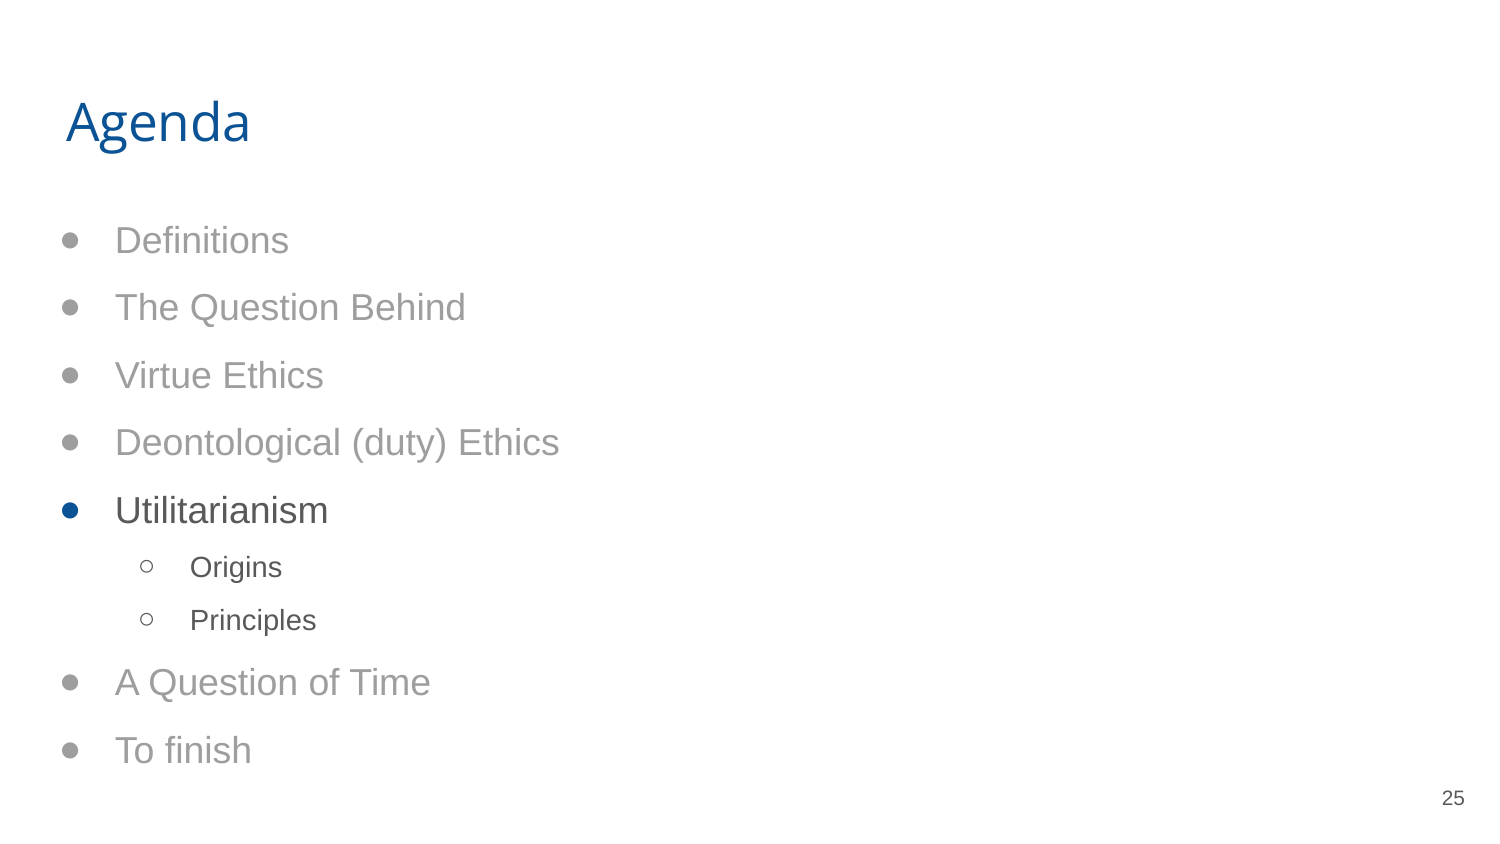

# Agenda
Definitions
The Question Behind
Virtue Ethics
Deontological (duty) Ethics
Utilitarianism
Origins
Principles
A Question of Time
To finish
25